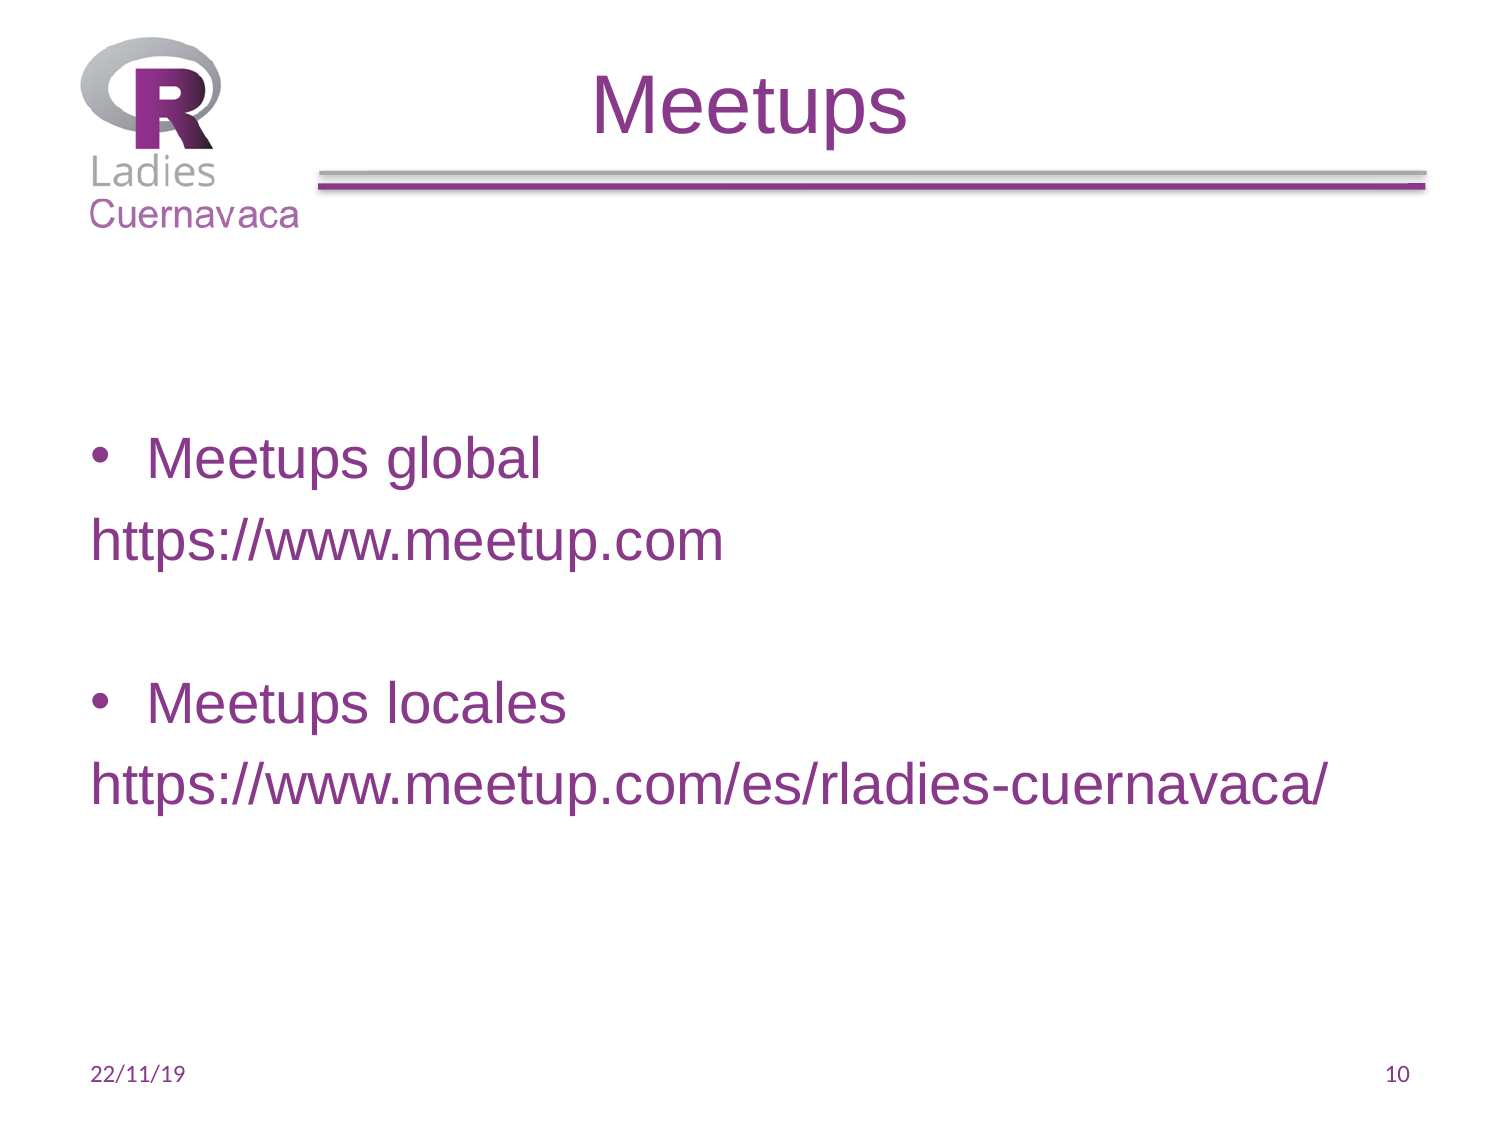

# Meetups
Meetups global
https://www.meetup.com

Meetups locales
https://www.meetup.com/es/rladies-cuernavaca/

22/11/19
10